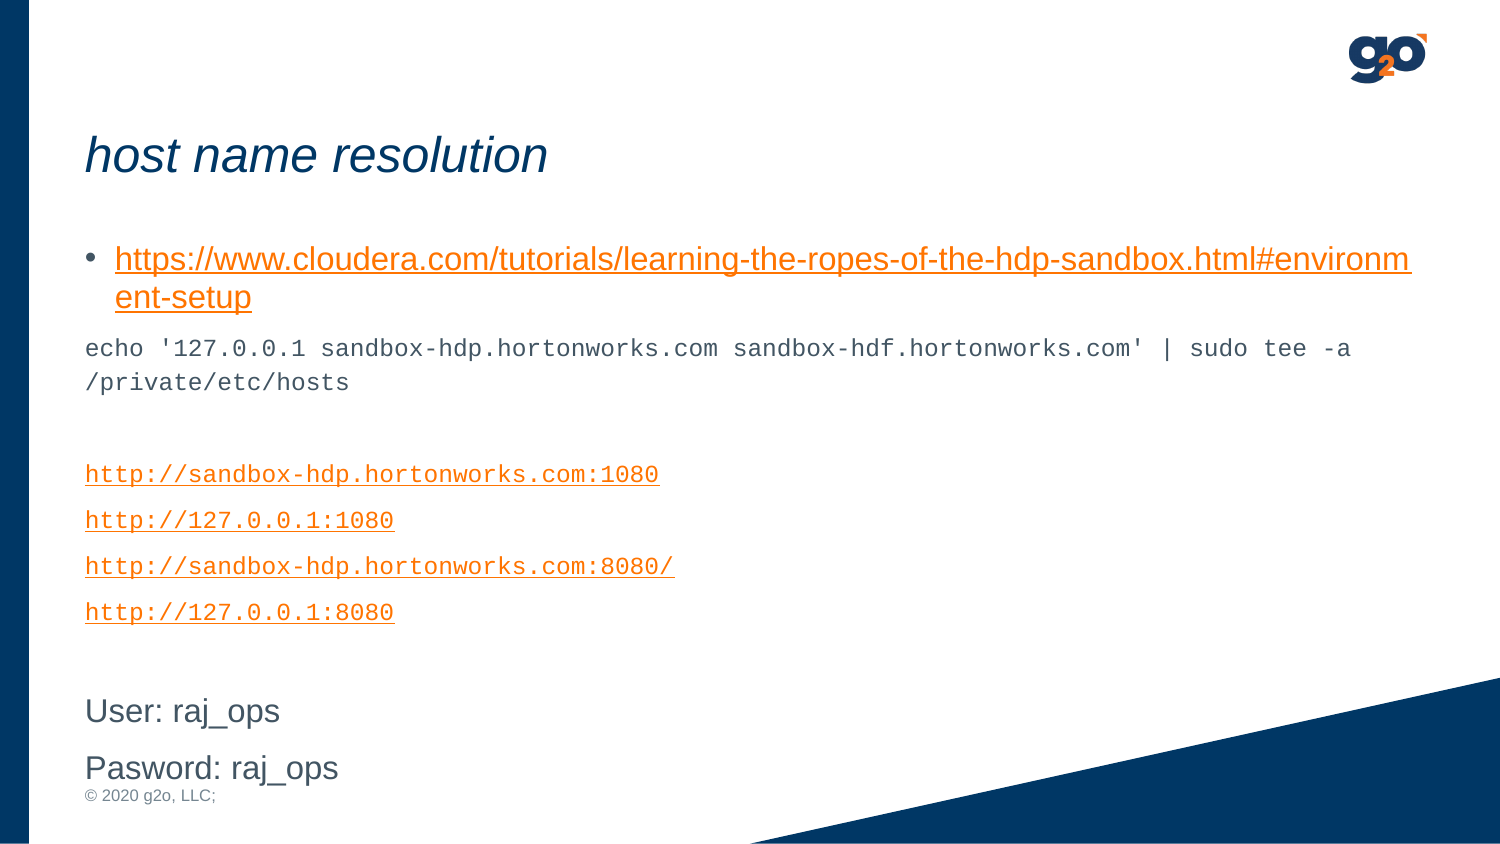

# host name resolution
https://www.cloudera.com/tutorials/learning-the-ropes-of-the-hdp-sandbox.html#environment-setup
echo '127.0.0.1 sandbox-hdp.hortonworks.com sandbox-hdf.hortonworks.com' | sudo tee -a /private/etc/hosts

http://sandbox-hdp.hortonworks.com:1080
http://127.0.0.1:1080
http://sandbox-hdp.hortonworks.com:8080/
http://127.0.0.1:8080

User: raj_ops
Pasword: raj_ops
© 2020 g2o, LLC;